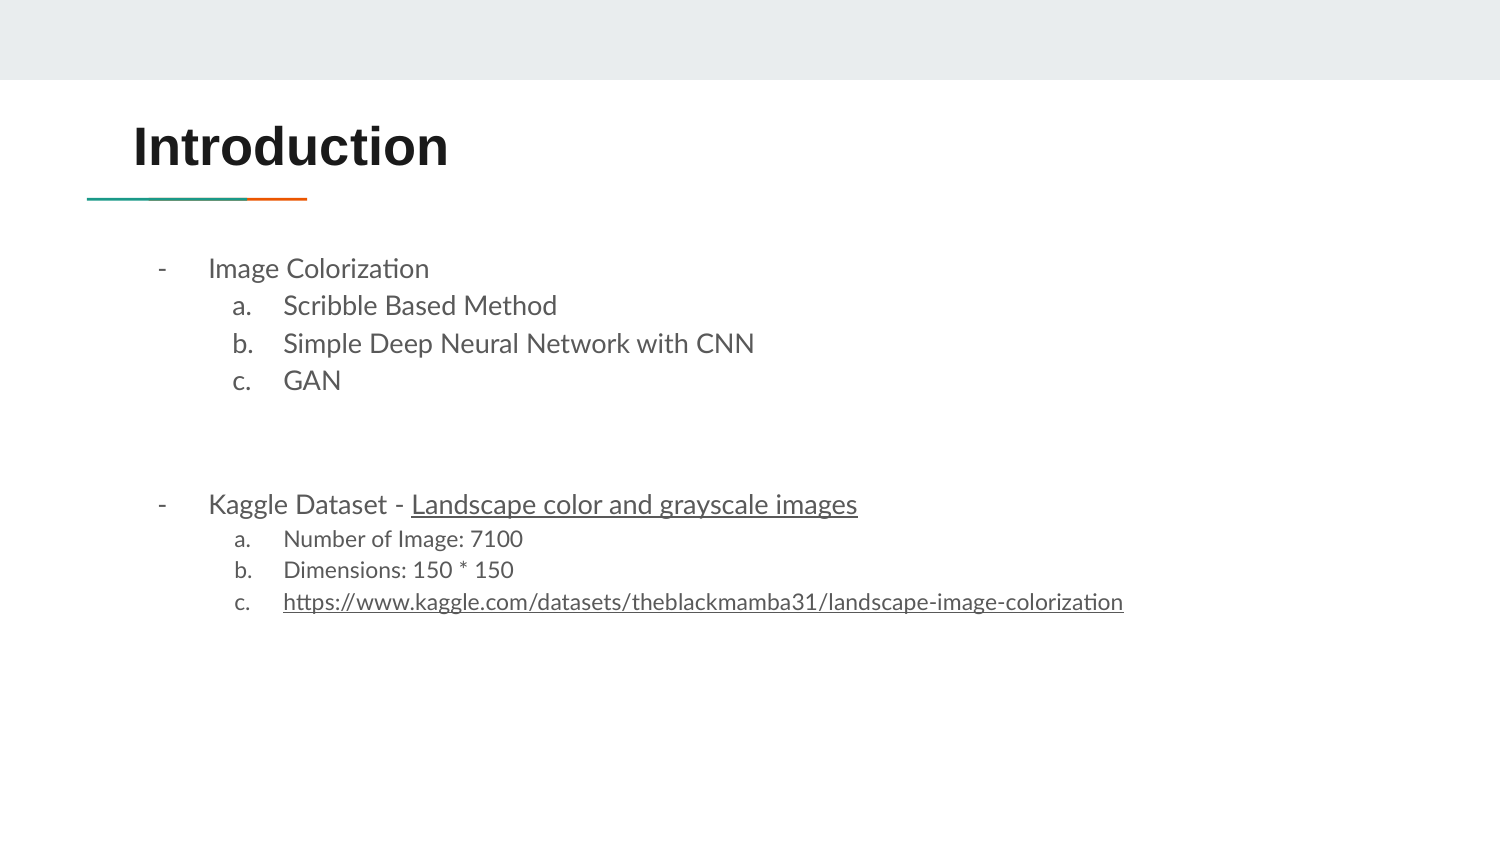

# Introduction
Image Colorization
Scribble Based Method
Simple Deep Neural Network with CNN
GAN

Kaggle Dataset - Landscape color and grayscale images
Number of Image: 7100
Dimensions: 150 * 150
https://www.kaggle.com/datasets/theblackmamba31/landscape-image-colorization